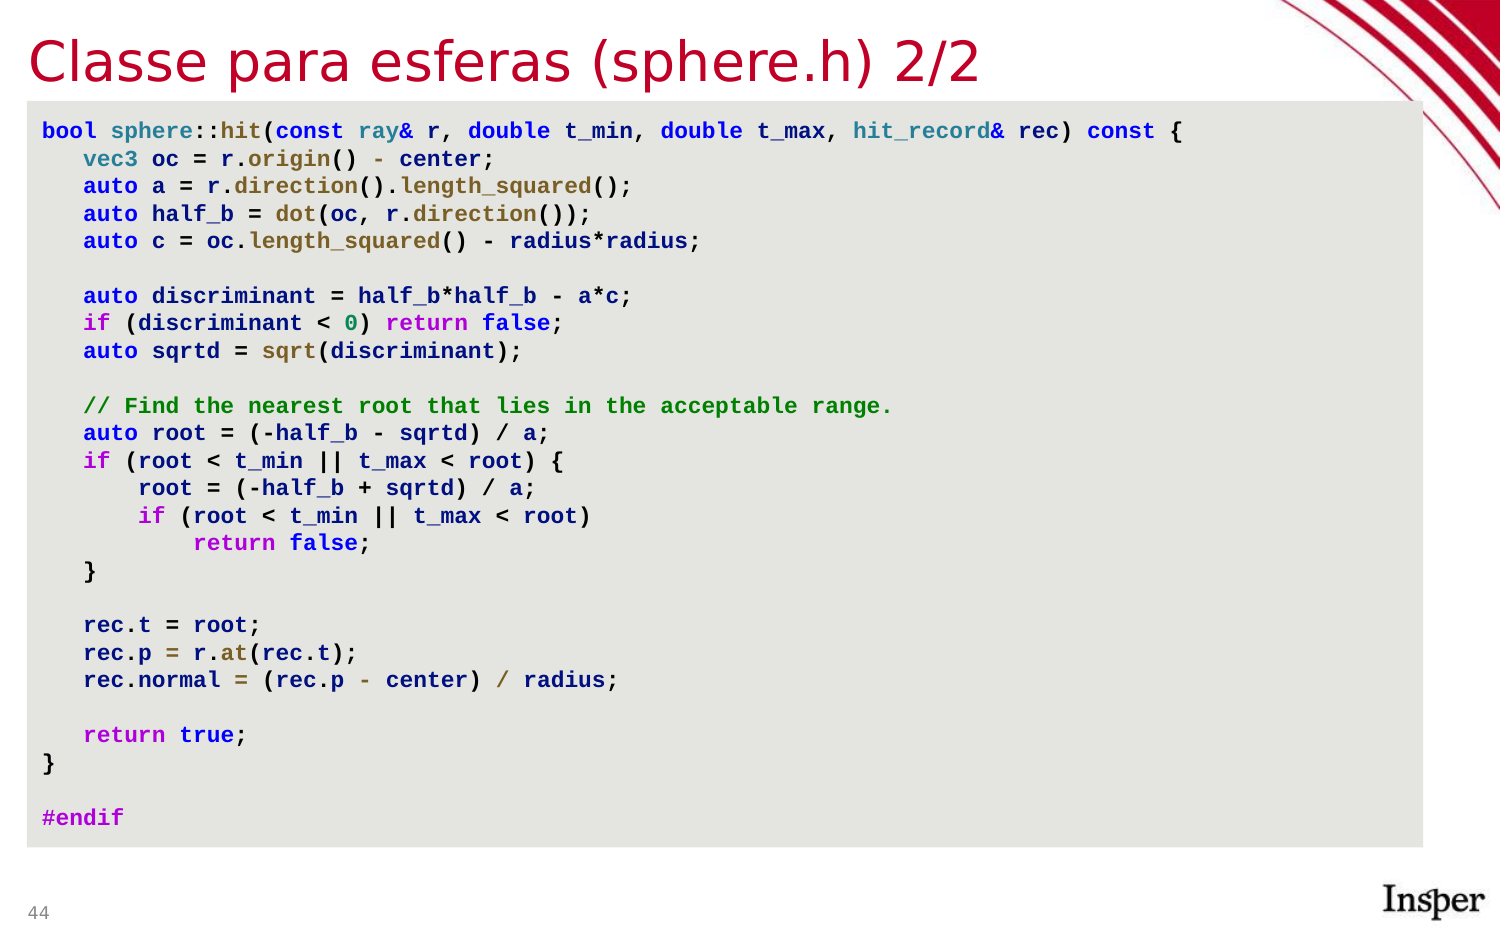

# Classe para esferas (sphere.h) 2/2
bool sphere::hit(const ray& r, double t_min, double t_max, hit_record& rec) const {
   vec3 oc = r.origin() - center;
   auto a = r.direction().length_squared();
   auto half_b = dot(oc, r.direction());
   auto c = oc.length_squared() - radius*radius;

   auto discriminant = half_b*half_b - a*c;
   if (discriminant < 0) return false;
   auto sqrtd = sqrt(discriminant);

   // Find the nearest root that lies in the acceptable range.
   auto root = (-half_b - sqrtd) / a;
   if (root < t_min || t_max < root) {
       root = (-half_b + sqrtd) / a;
       if (root < t_min || t_max < root)
           return false;
   }

   rec.t = root;
   rec.p = r.at(rec.t);
   rec.normal = (rec.p - center) / radius;

   return true;
}

#endif
44